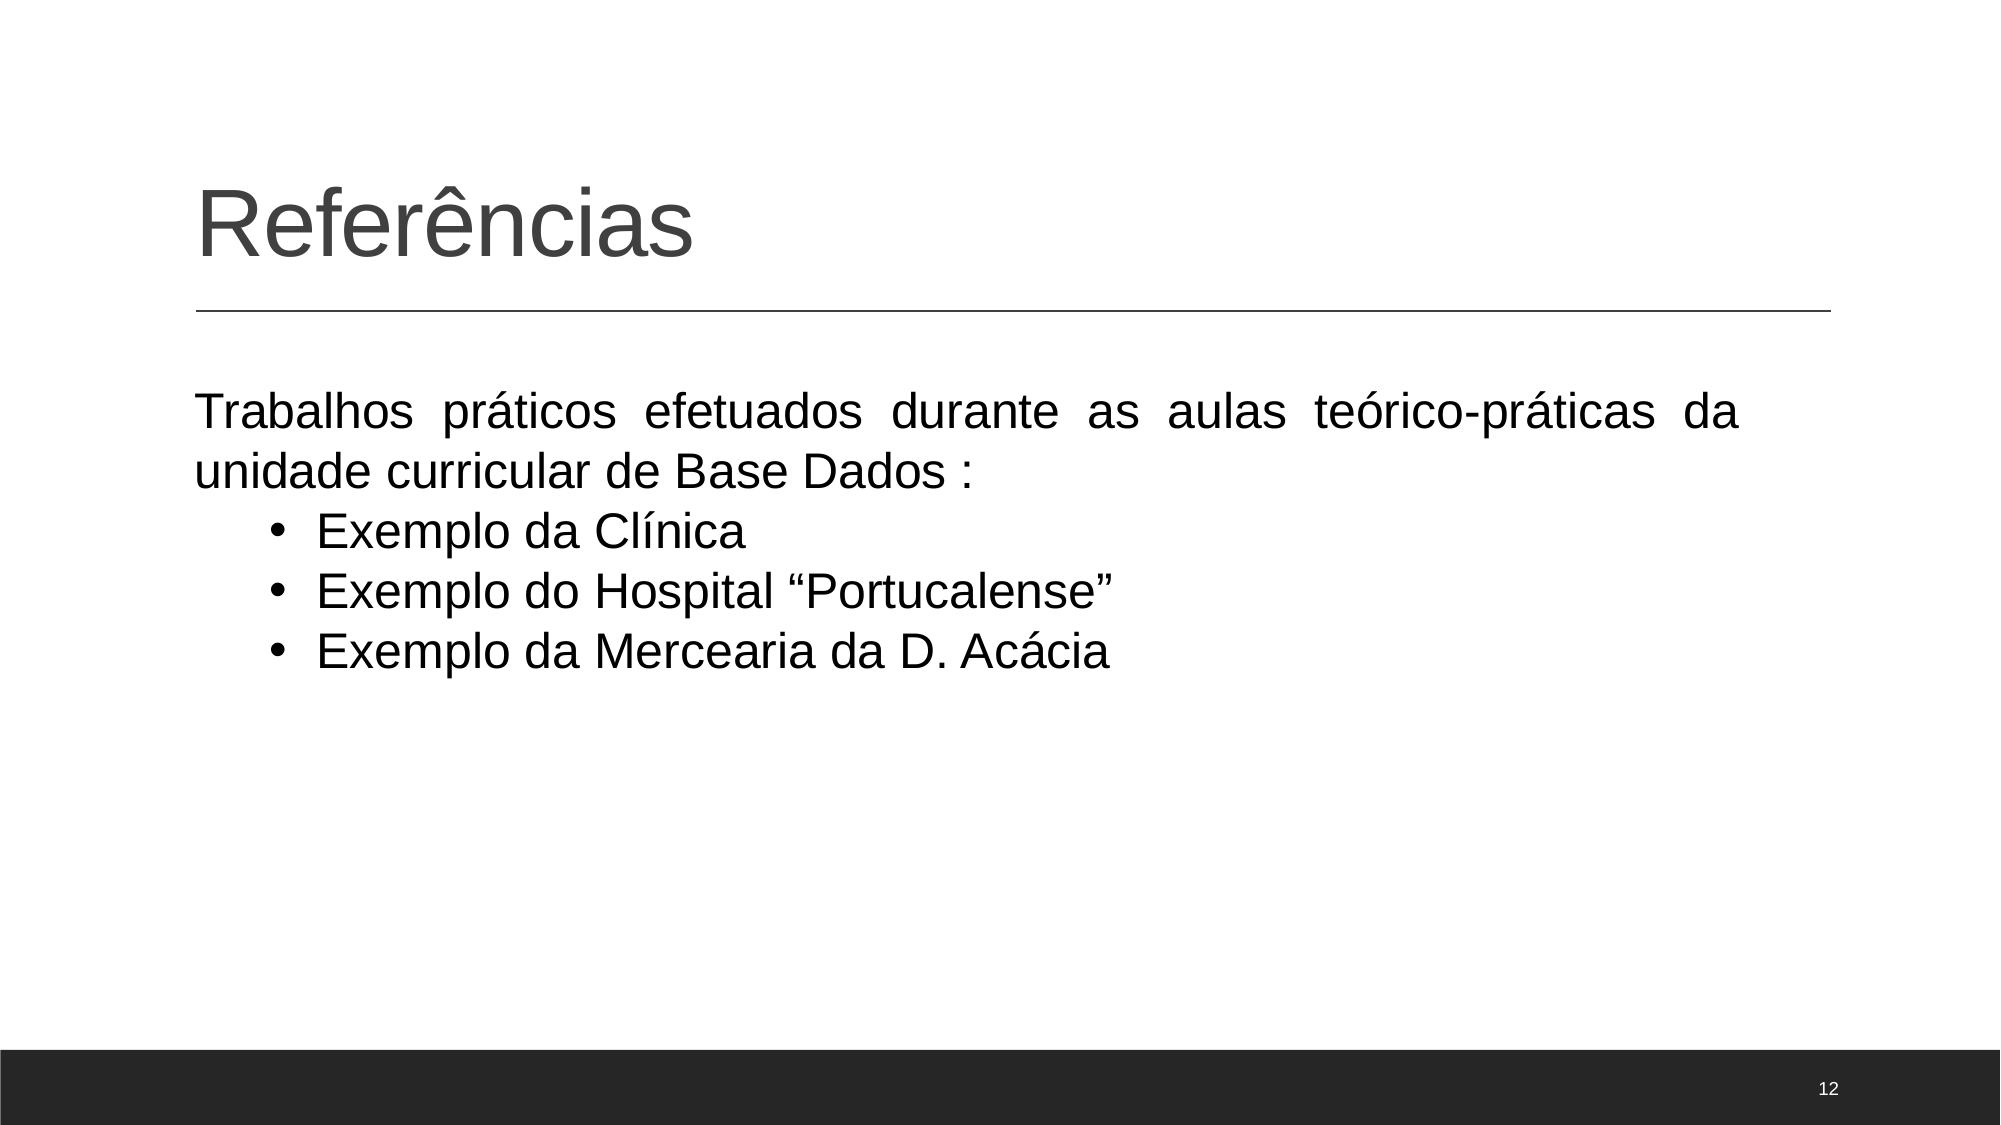

# Referências
Trabalhos práticos efetuados durante as aulas teórico-práticas da unidade curricular de Base Dados :
Exemplo da Clínica
Exemplo do Hospital “Portucalense”
Exemplo da Mercearia da D. Acácia
12